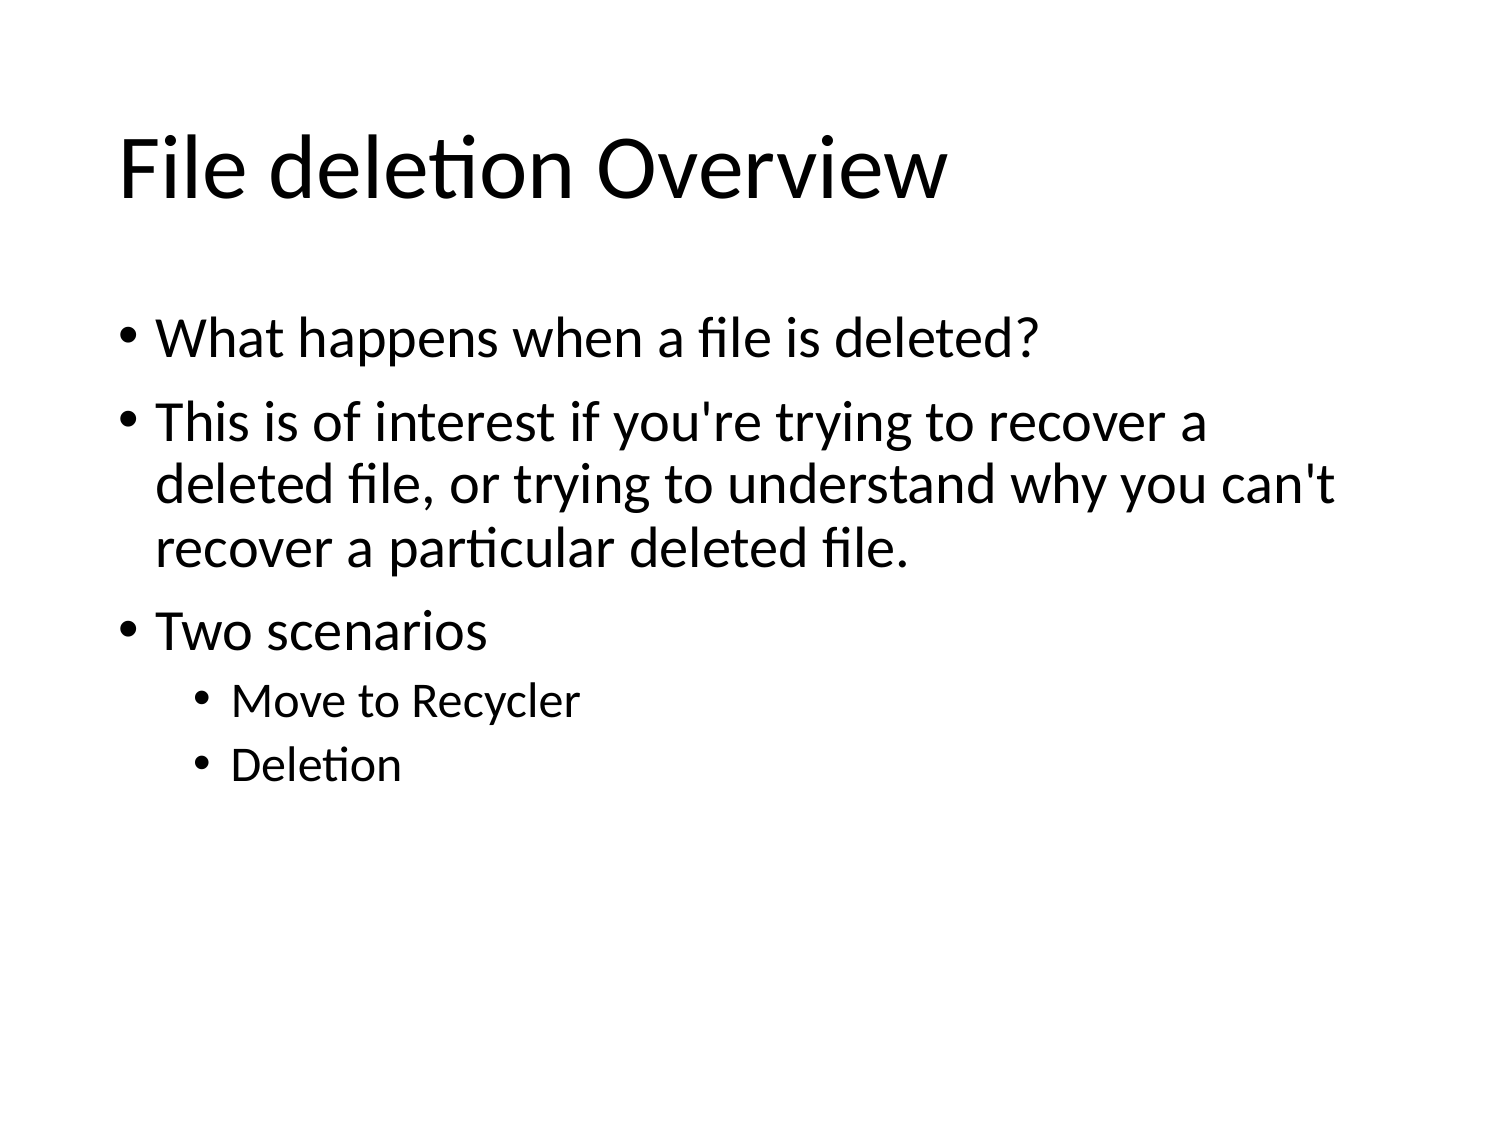

# File deletion Overview
What happens when a file is deleted?
This is of interest if you're trying to recover a deleted file, or trying to understand why you can't recover a particular deleted file.
Two scenarios
Move to Recycler
Deletion